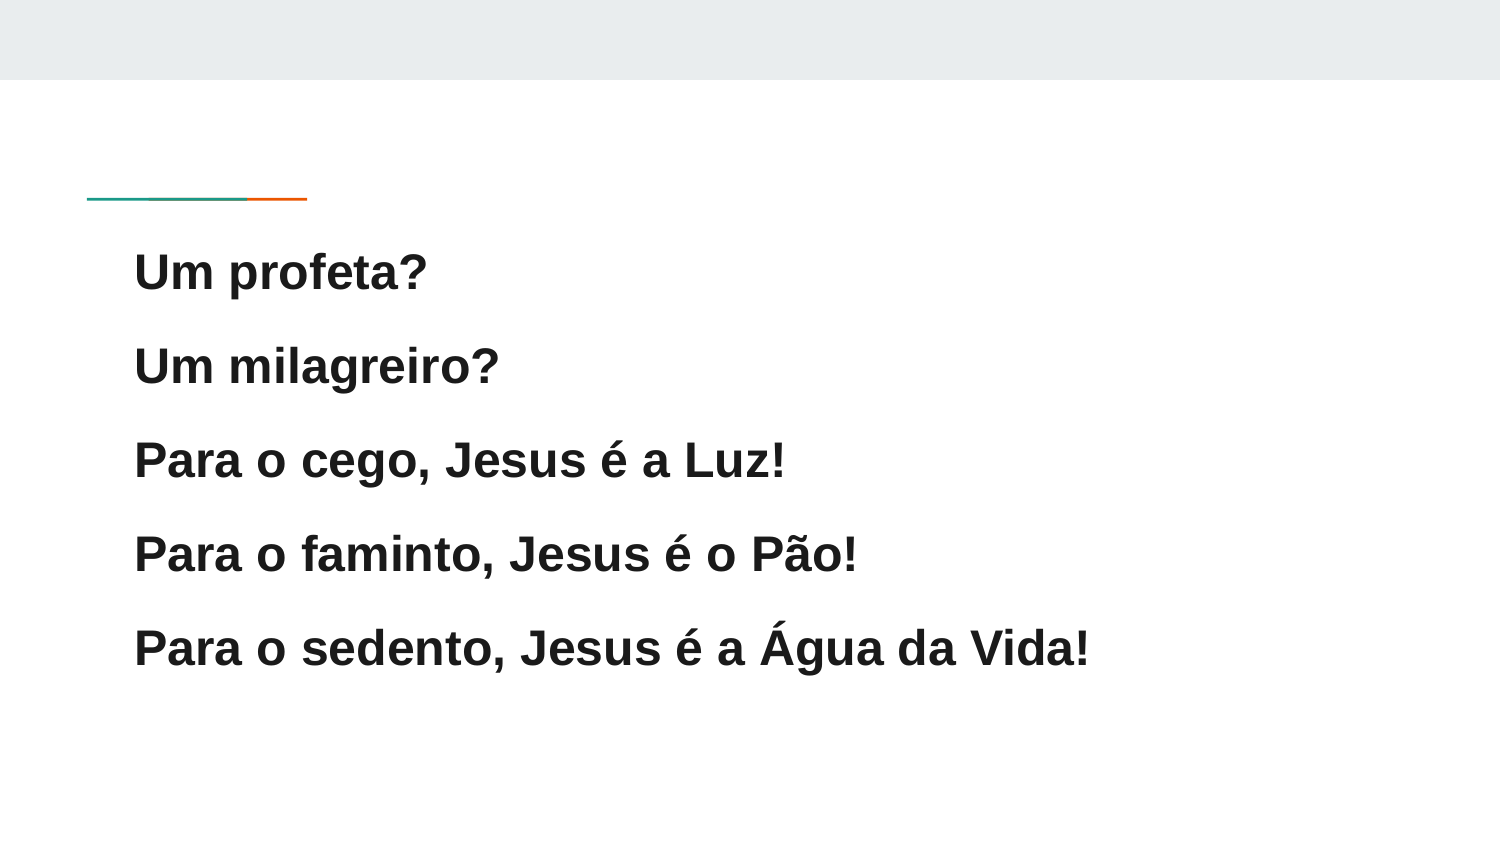

Um profeta?
Um milagreiro?
Para o cego, Jesus é a Luz!
Para o faminto, Jesus é o Pão!
Para o sedento, Jesus é a Água da Vida!